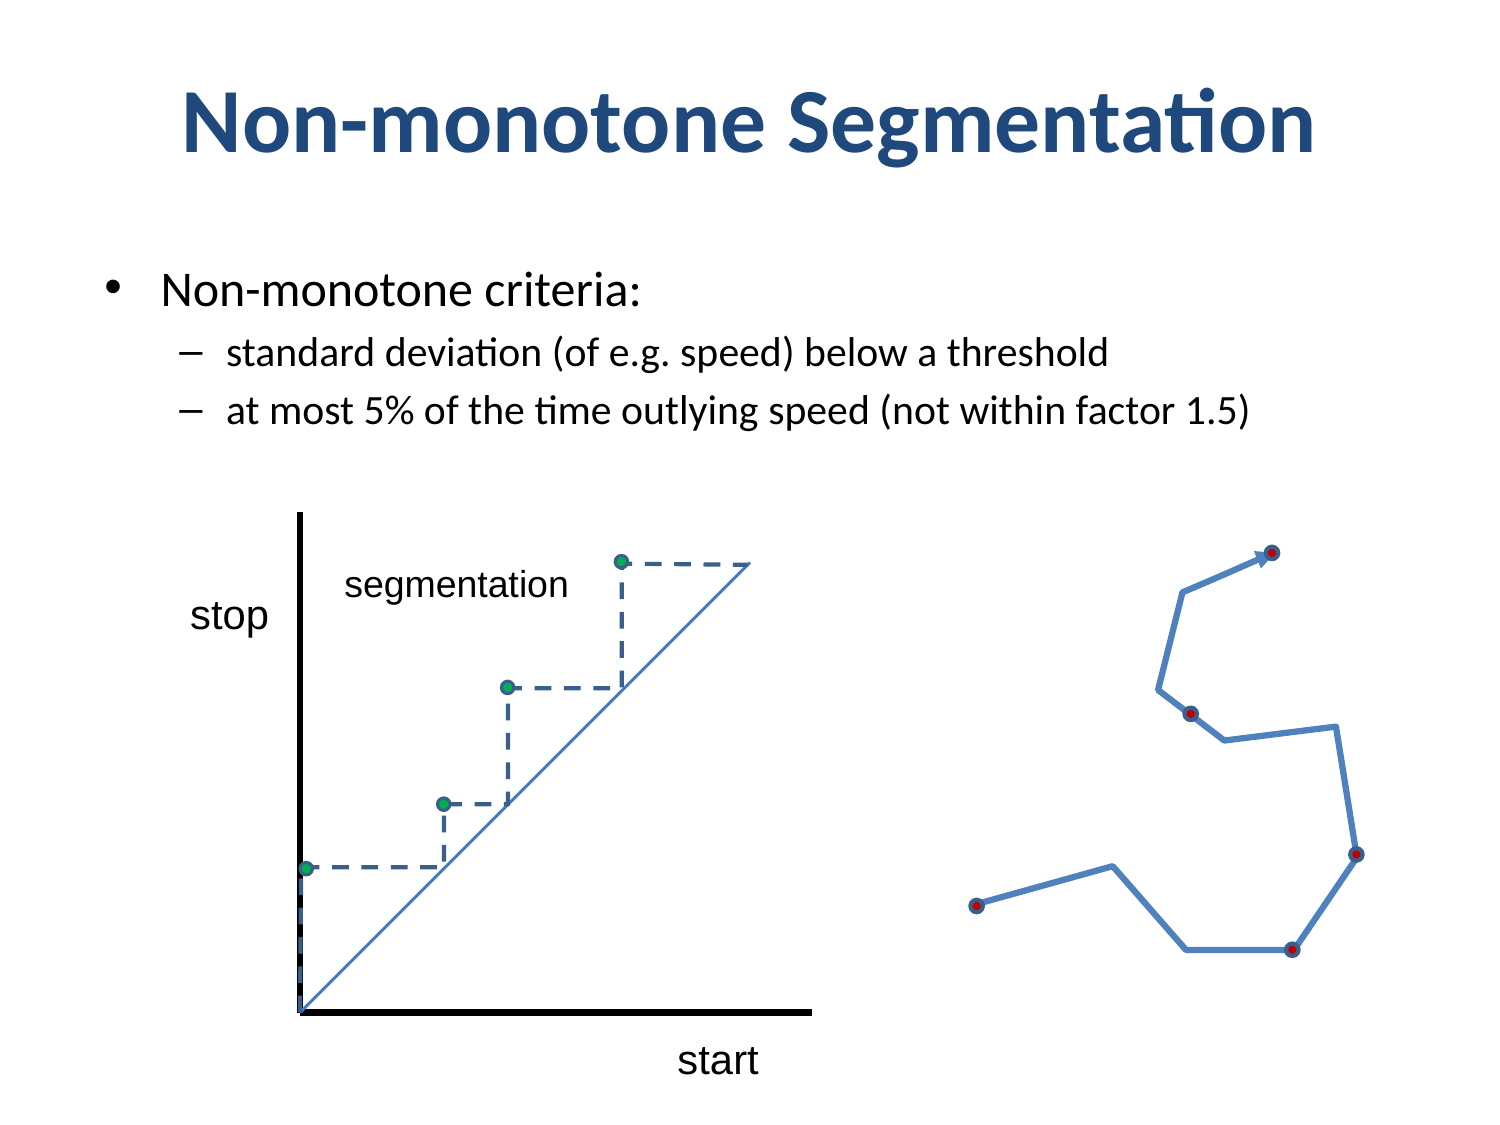

Non-monotone Segmentation
Non-monotone criteria:
standard deviation (of e.g. speed) below a threshold
at most 5% of the time outlying speed (not within factor 1.5)

segmentation

stop

start